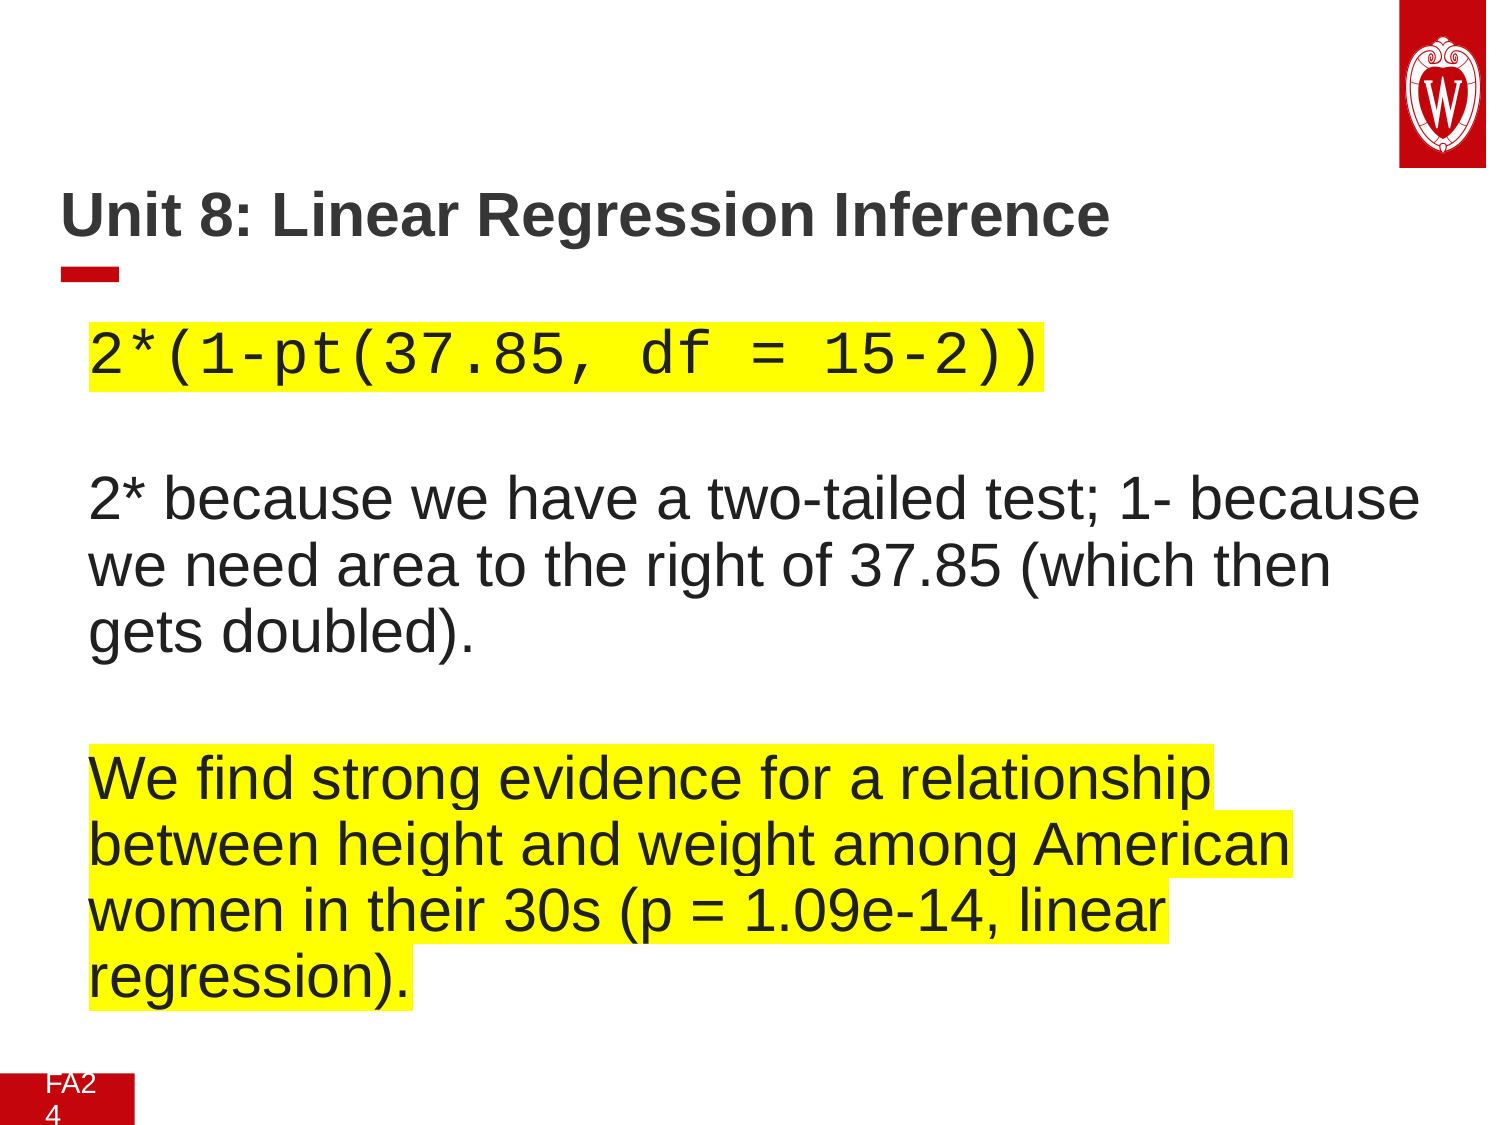

# Unit 8: Linear Regression Inference
2*(1-pt(37.85, df = 15-2))

2* because we have a two-tailed test; 1- because we need area to the right of 37.85 (which then gets doubled).

We find strong evidence for a relationship between height and weight among American women in their 30s (p = 1.09e-14, linear regression).
FA24